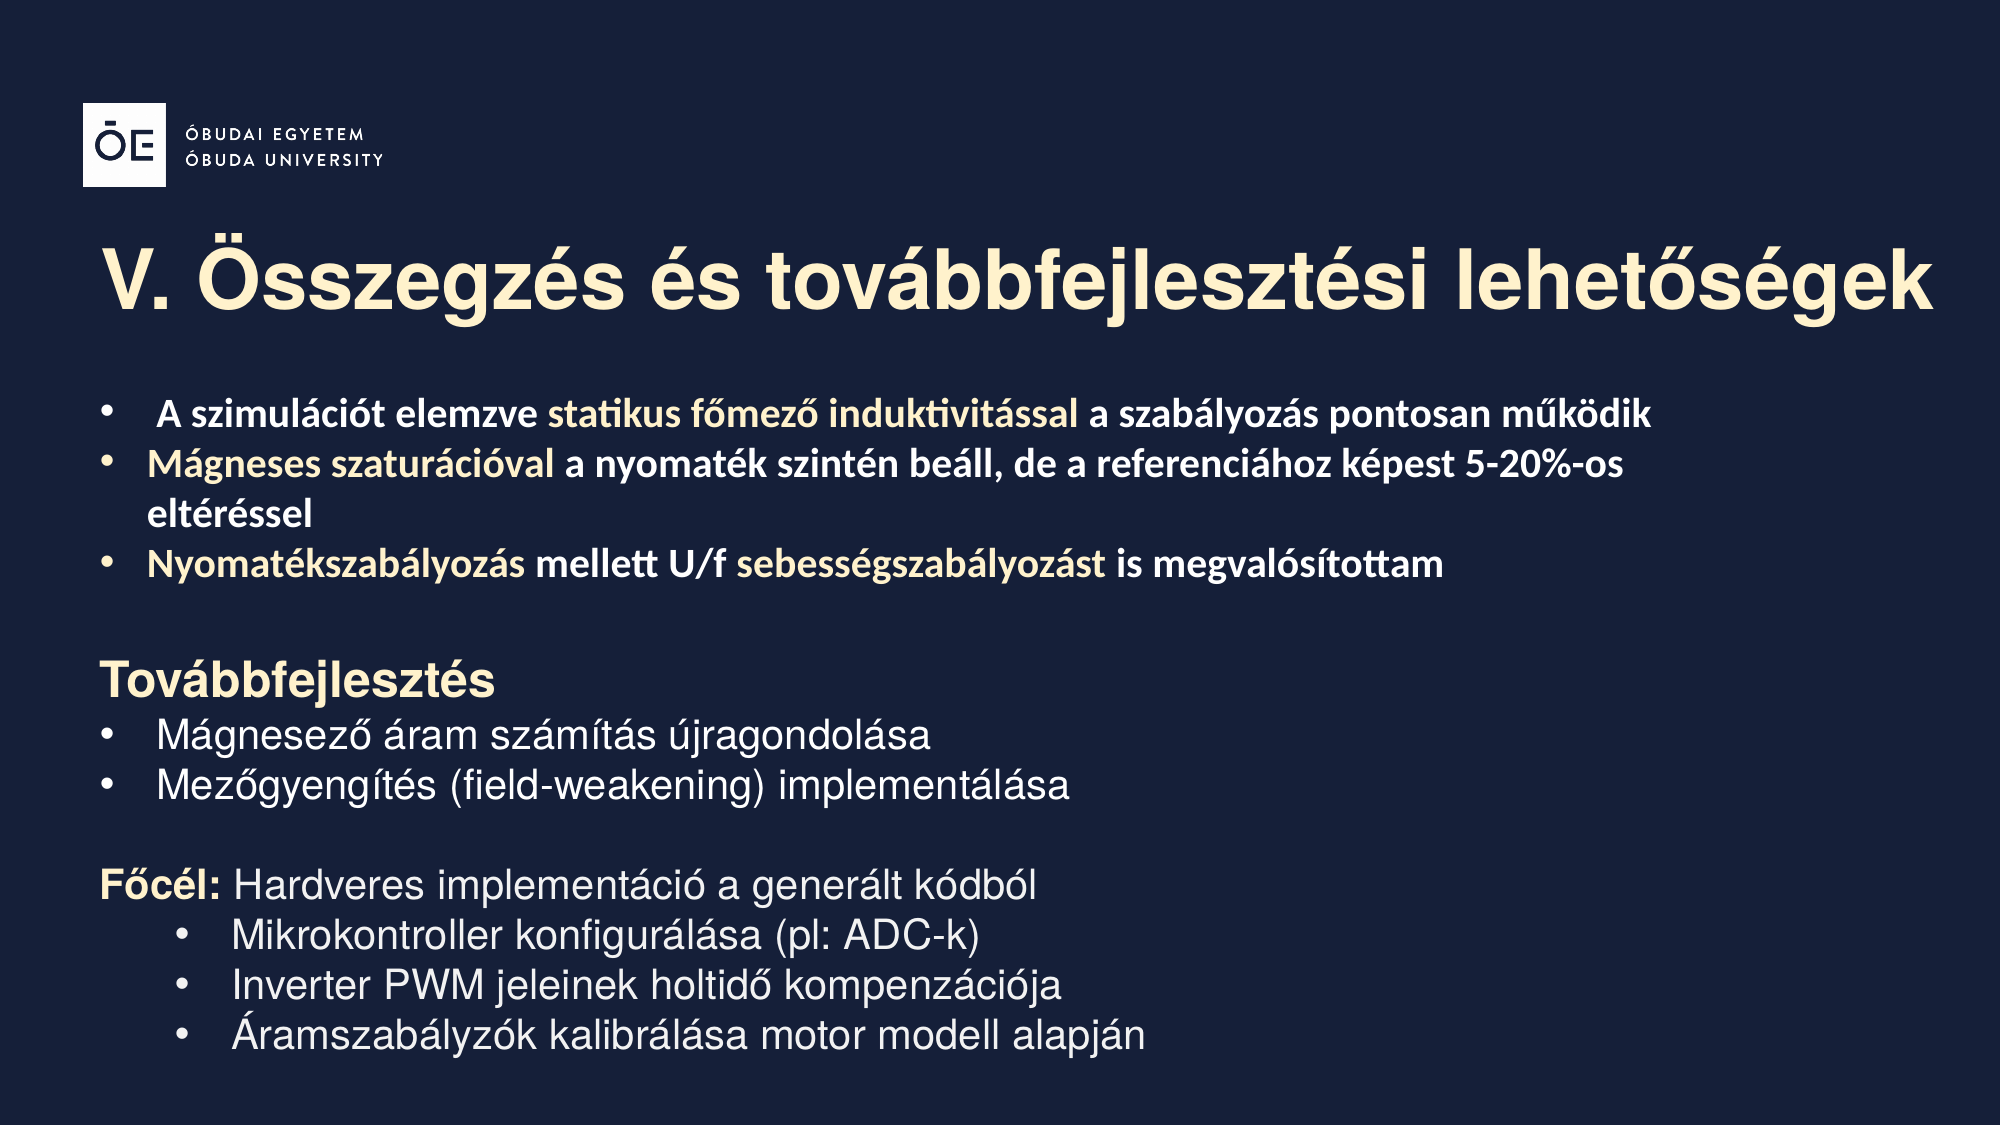

# V. Összegzés és továbbfejlesztési lehetőségek
A szimulációt elemzve statikus főmező induktivitással a szabályozás pontosan működik
Mágneses szaturációval a nyomaték szintén beáll, de a referenciához képest 5-20%-os eltéréssel
Nyomatékszabályozás mellett U/f sebességszabályozást is megvalósítottam
Továbbfejlesztés
Mágnesező áram számítás újragondolása
Mezőgyengítés (field-weakening) implementálása

Főcél: Hardveres implementáció a generált kódból
Mikrokontroller konfigurálása (pl: ADC-k)
Inverter PWM jeleinek holtidő kompenzációja
Áramszabályzók kalibrálása motor modell alapján